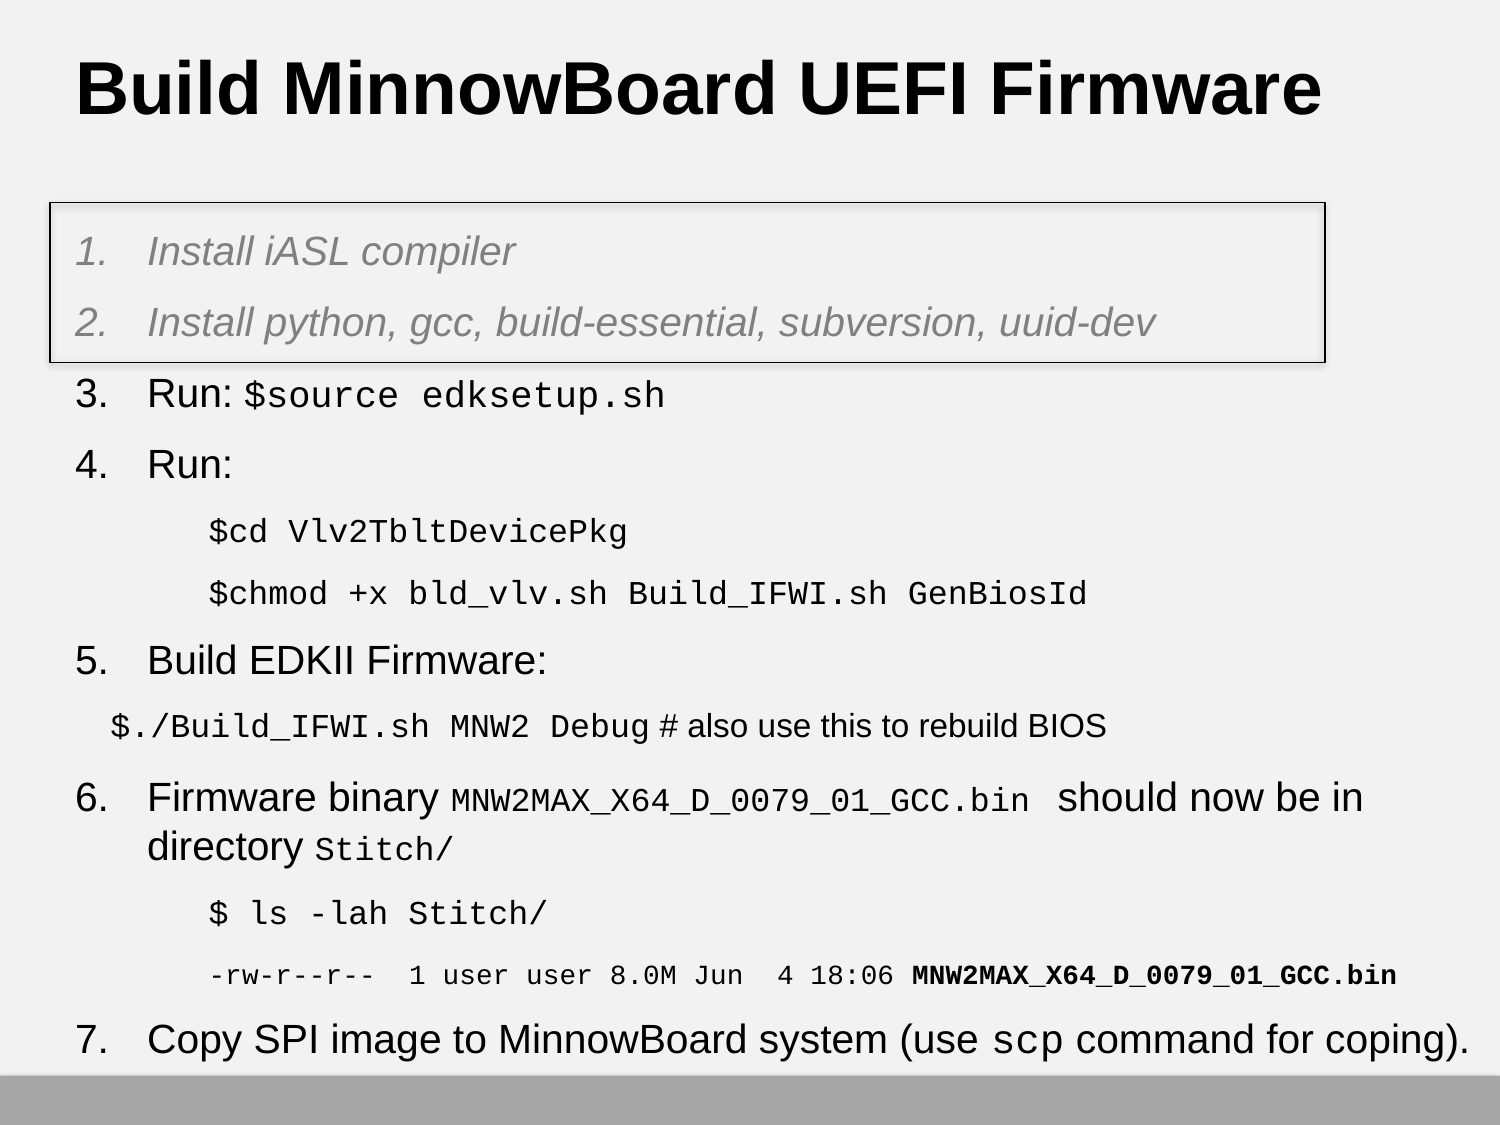

# Build MinnowBoard UEFI Firmware

Install iASL compiler
Install python, gcc, build-essential, subversion, uuid-dev
Run: $source edksetup.sh
Run:
	$cd Vlv2TbltDevicePkg
	$chmod +x bld_vlv.sh Build_IFWI.sh GenBiosId
Build EDKII Firmware:
	$./Build_IFWI.sh MNW2 Debug # also use this to rebuild BIOS
Firmware binary MNW2MAX_X64_D_0079_01_GCC.bin should now be in directory Stitch/
	$ ls -lah Stitch/
	-rw-r--r--  1 user user 8.0M Jun  4 18:06 MNW2MAX_X64_D_0079_01_GCC.bin
Copy SPI image to MinnowBoard system (use scp command for coping).